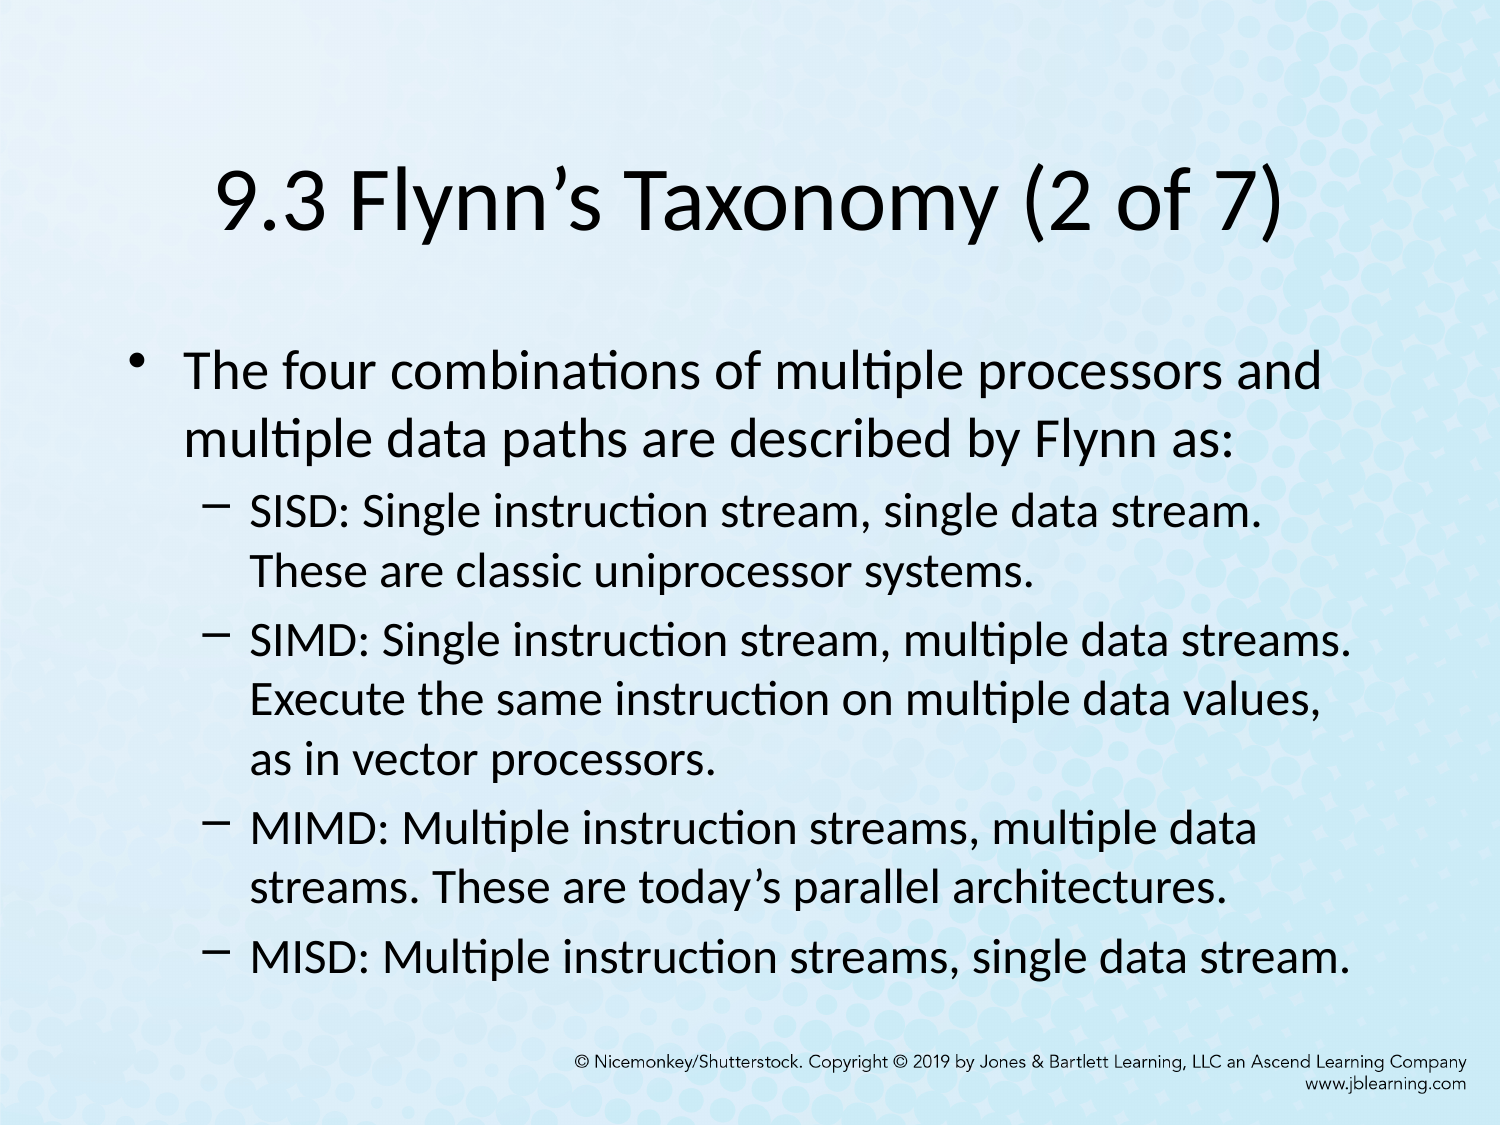

# 9.3 Flynn’s Taxonomy (2 of 7)
The four combinations of multiple processors and multiple data paths are described by Flynn as:
SISD: Single instruction stream, single data stream. These are classic uniprocessor systems.
SIMD: Single instruction stream, multiple data streams. Execute the same instruction on multiple data values, as in vector processors.
MIMD: Multiple instruction streams, multiple data streams. These are today’s parallel architectures.
MISD: Multiple instruction streams, single data stream.